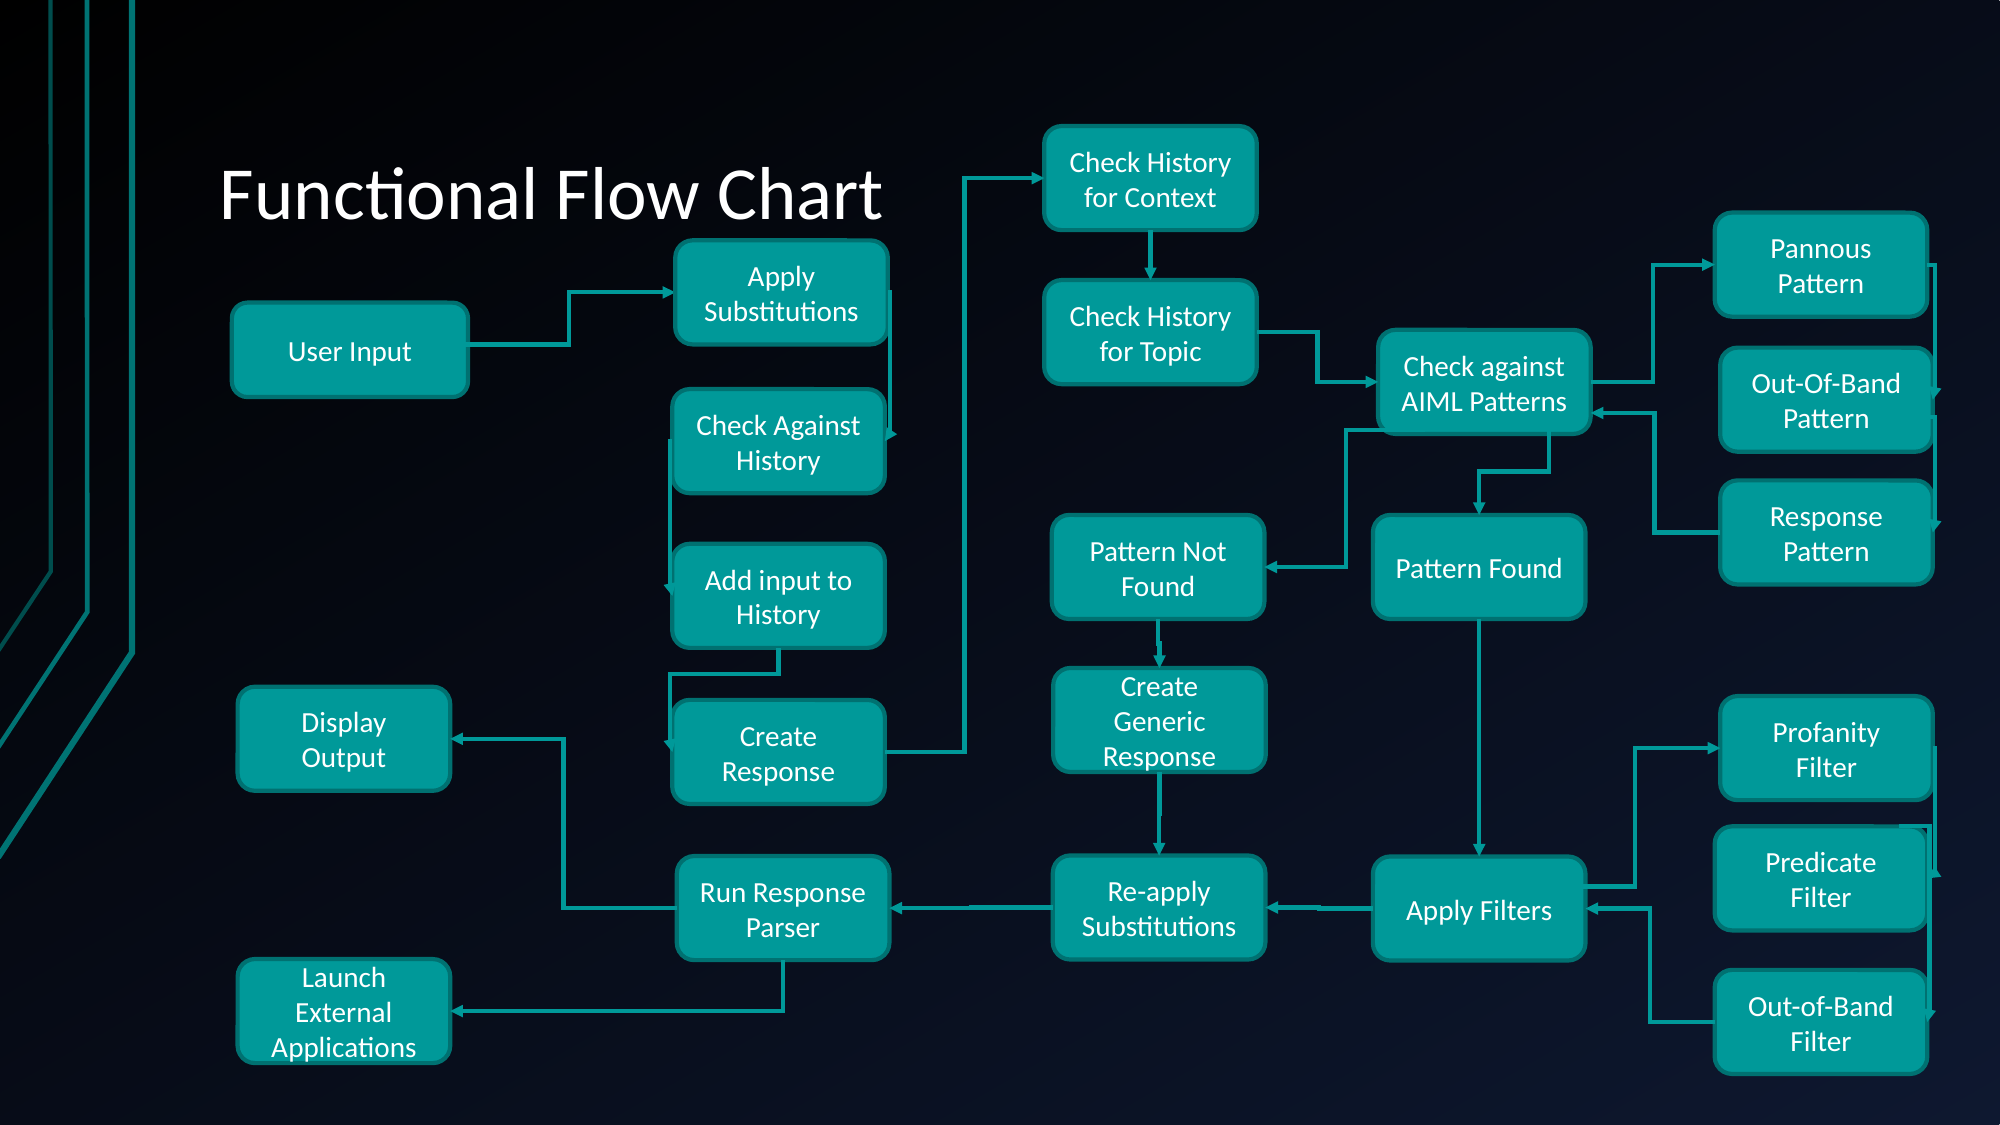

# Functional Flow Chart
Check History for Context
Pannous Pattern
Apply Substitutions
Check History for Topic
User Input
Check against AIML Patterns
Out-Of-Band Pattern
Check Against History
Response Pattern
Pattern Not Found
Pattern Found
Add input to History
Create Generic Response
Display Output
Profanity Filter
Create Response
Predicate Filter
Re-apply Substitutions
Run Response Parser
Apply Filters
Launch External Applications
Out-of-Band Filter